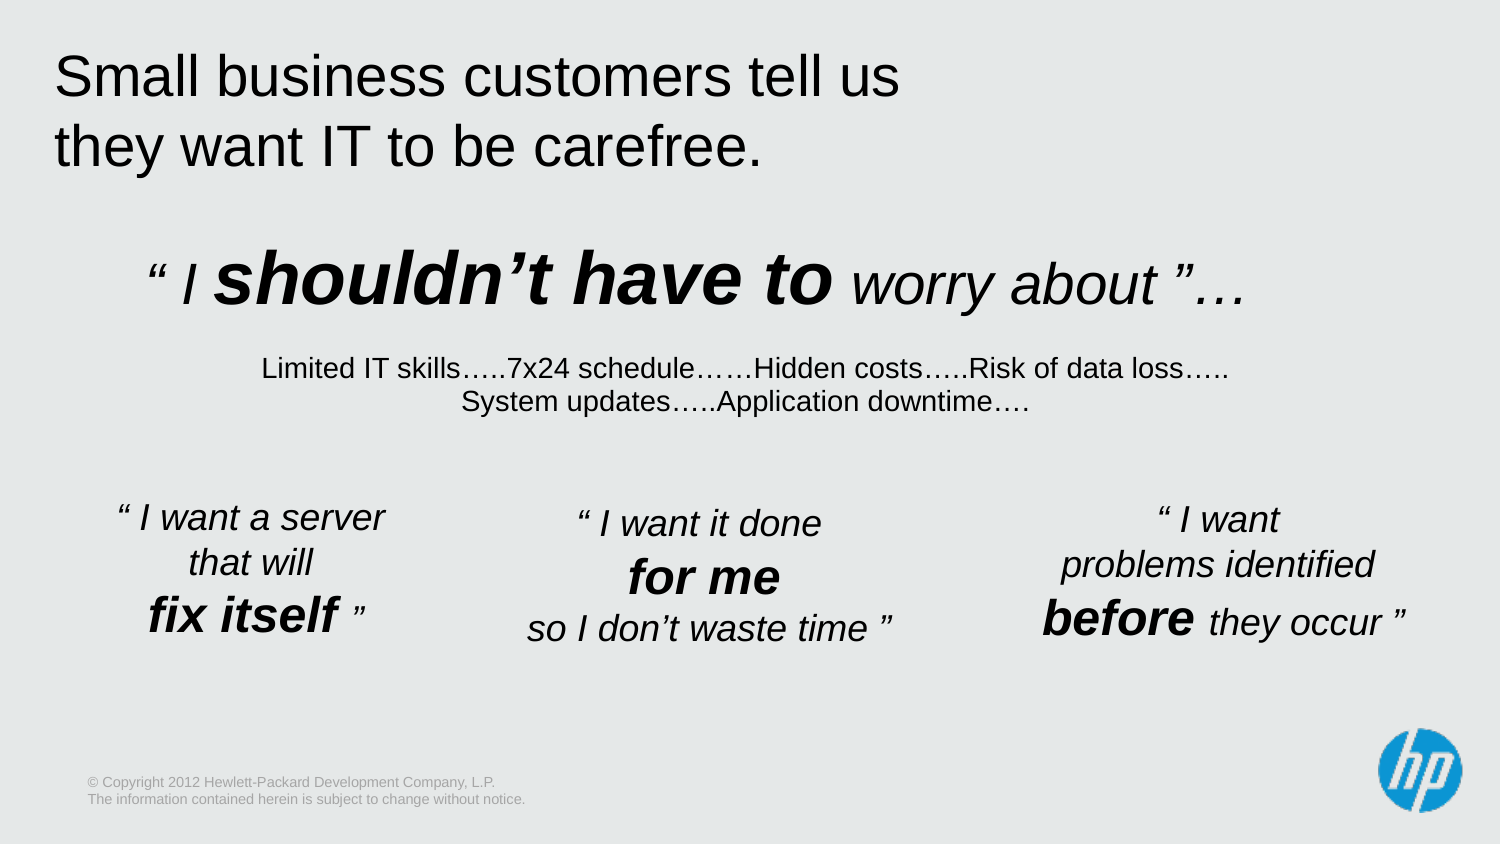

# Small business customers tell us they want IT to be carefree.
“ I shouldn’t have to worry about ”…
Limited IT skills…..7x24 schedule……Hidden costs…..Risk of data loss…..
System updates…..Application downtime….

“ I want a server
that will
fix itself ”
“ I want
problems identified
before they occur ”
“ I want it done
for me
so I don’t waste time ”